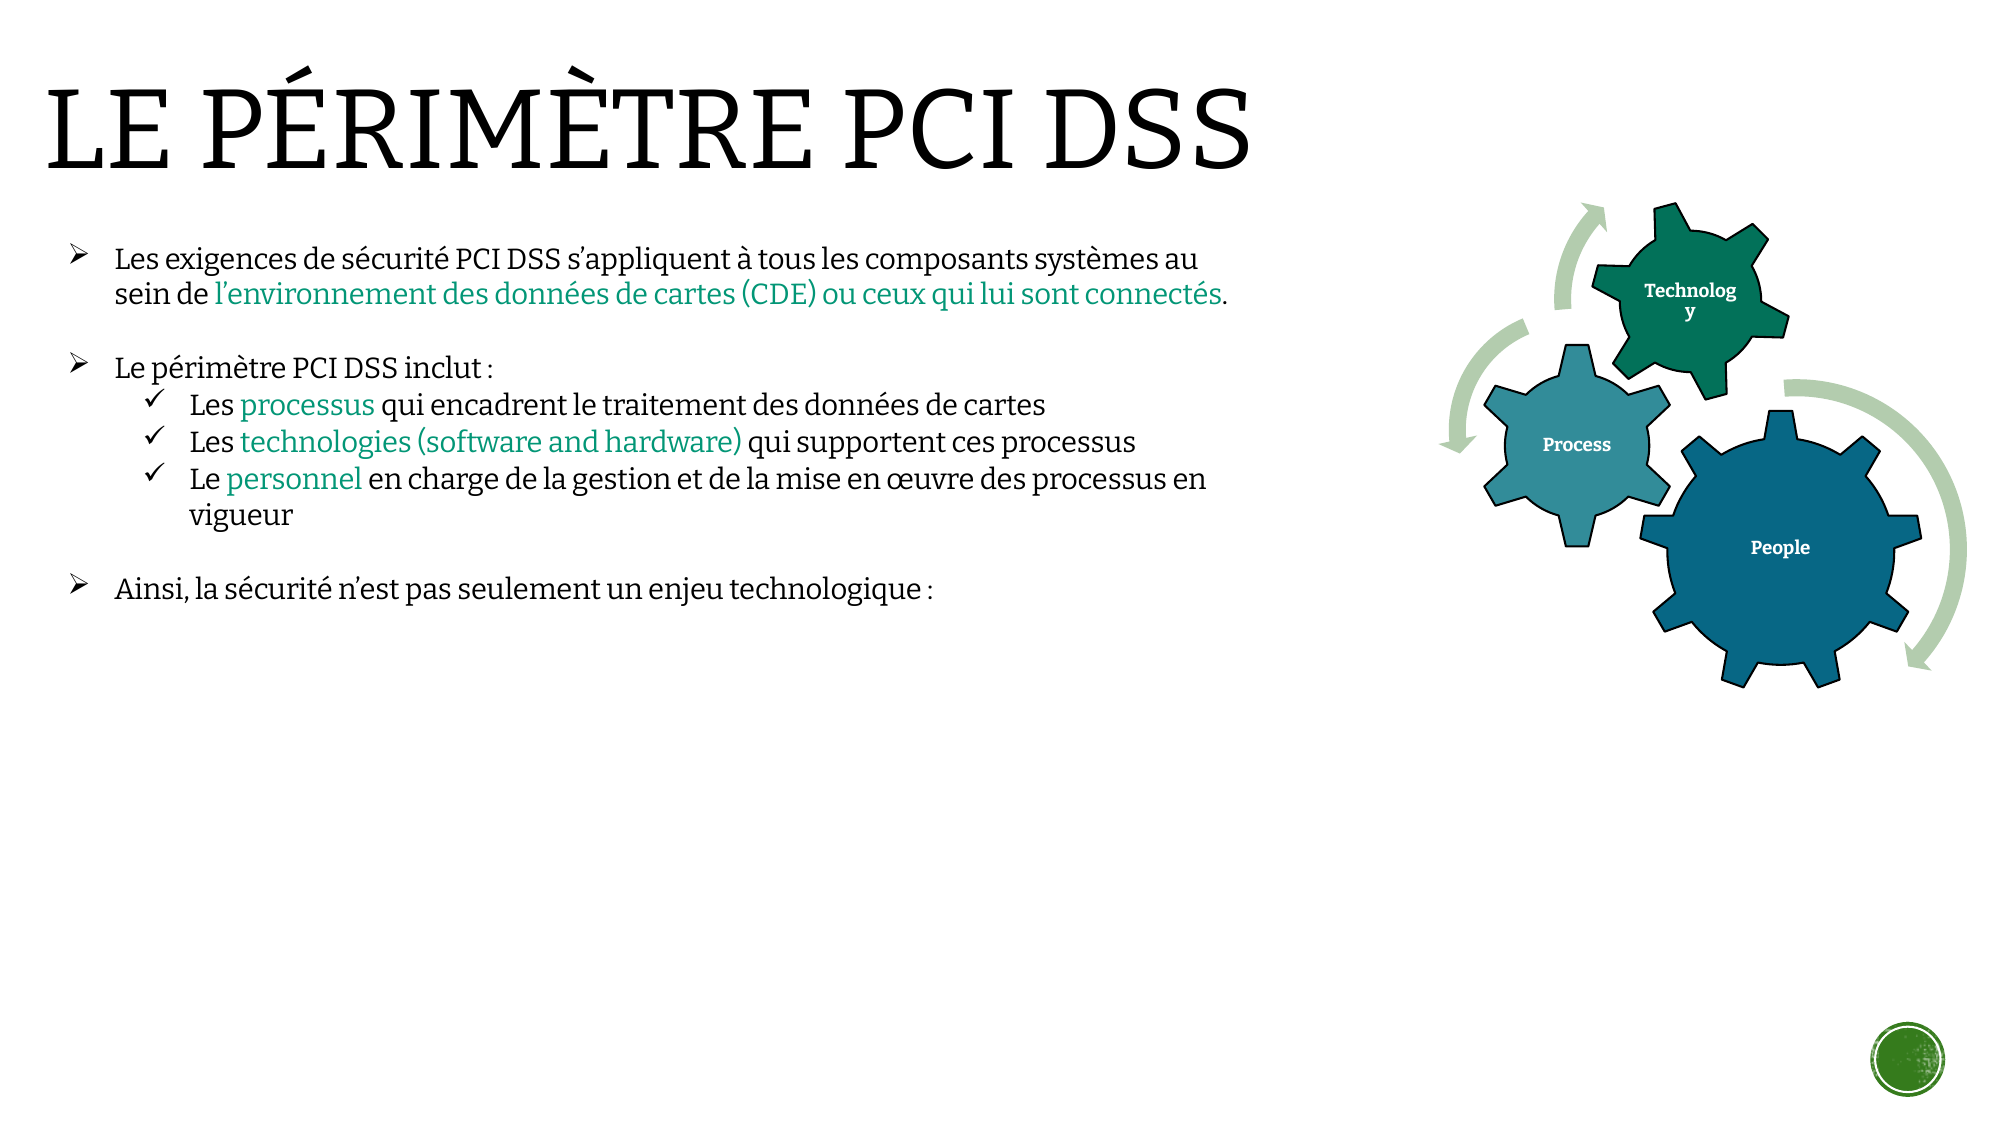

# Le périmètre PCI DSS
People
Process
Technology
Les exigences de sécurité PCI DSS s’appliquent à tous les composants systèmes au sein de l’environnement des données de cartes (CDE) ou ceux qui lui sont connectés.

Le périmètre PCI DSS inclut :
Les processus qui encadrent le traitement des données de cartes
Les technologies (software and hardware) qui supportent ces processus
Le personnel en charge de la gestion et de la mise en œuvre des processus en vigueur

Ainsi, la sécurité n’est pas seulement un enjeu technologique :